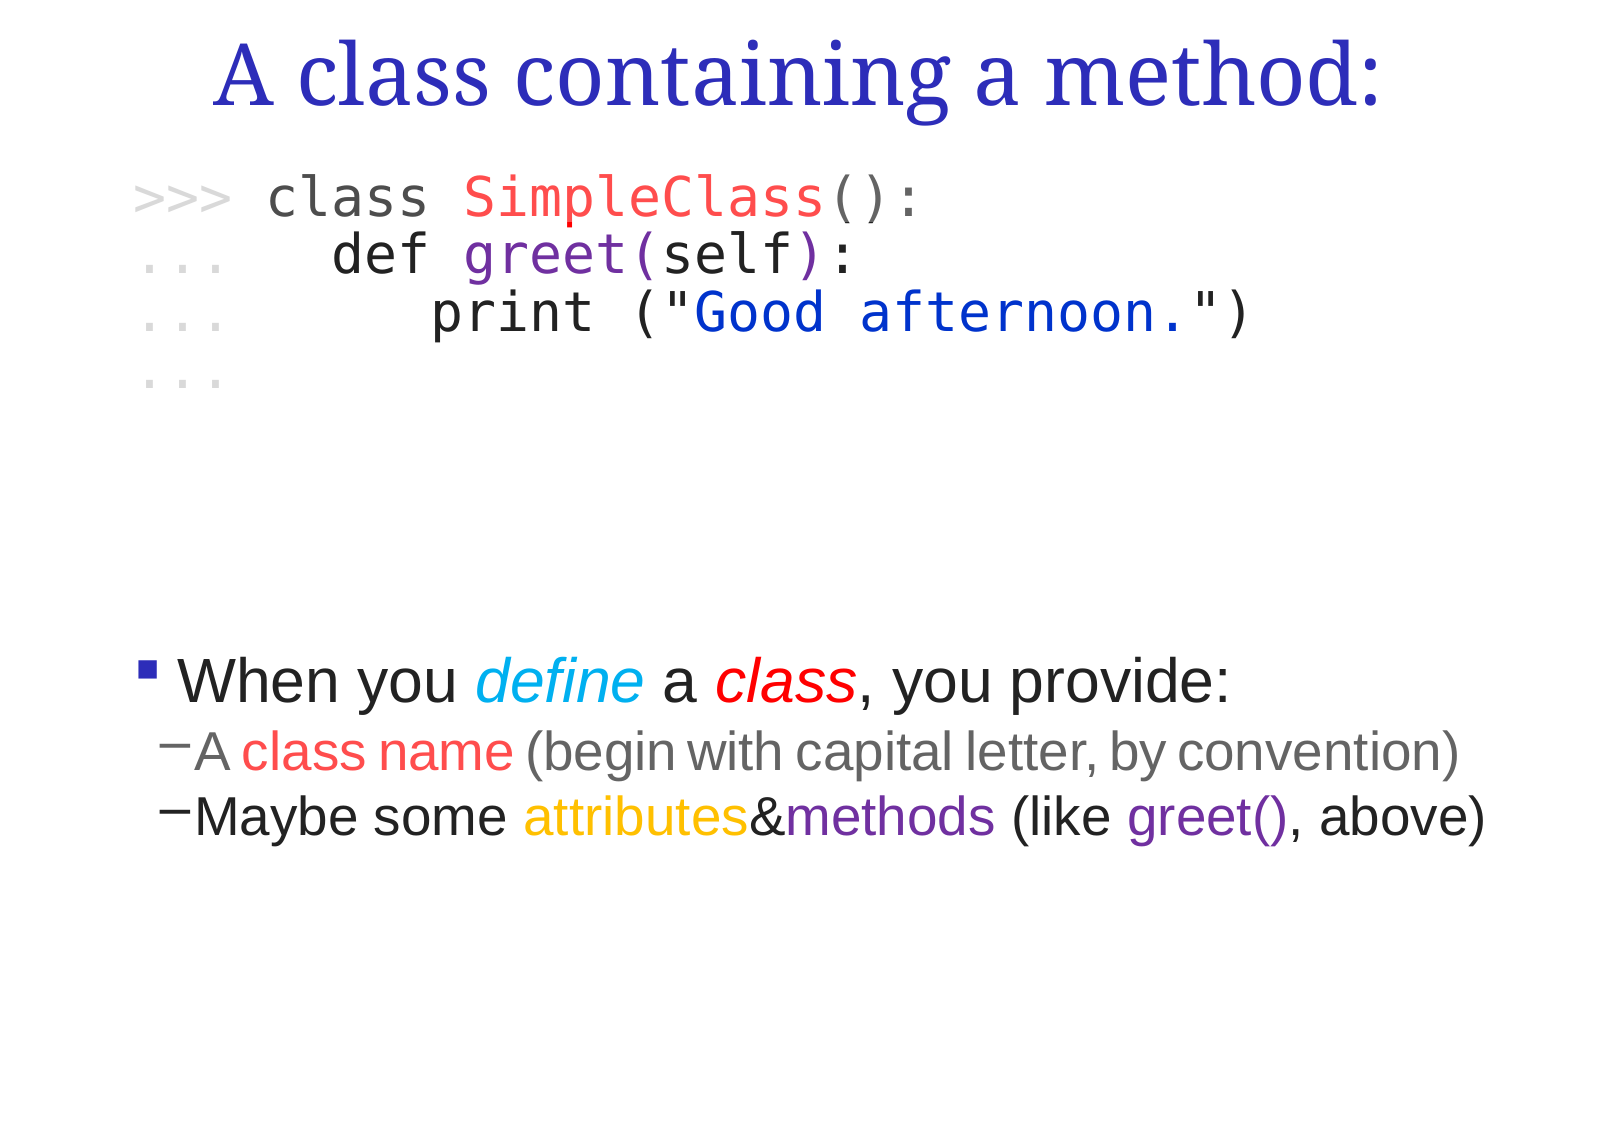

# A class containing a method:

>>> class SimpleClass():
...   def greet(self):
...      print ("Good afternoon.")
...
>>>  = ()
>>>  ()
Good afternoon.
>>>
When you define a class, you provide:
A class name (begin with capital letter, by convention)
Maybe some attributes&methods (like greet(), above)